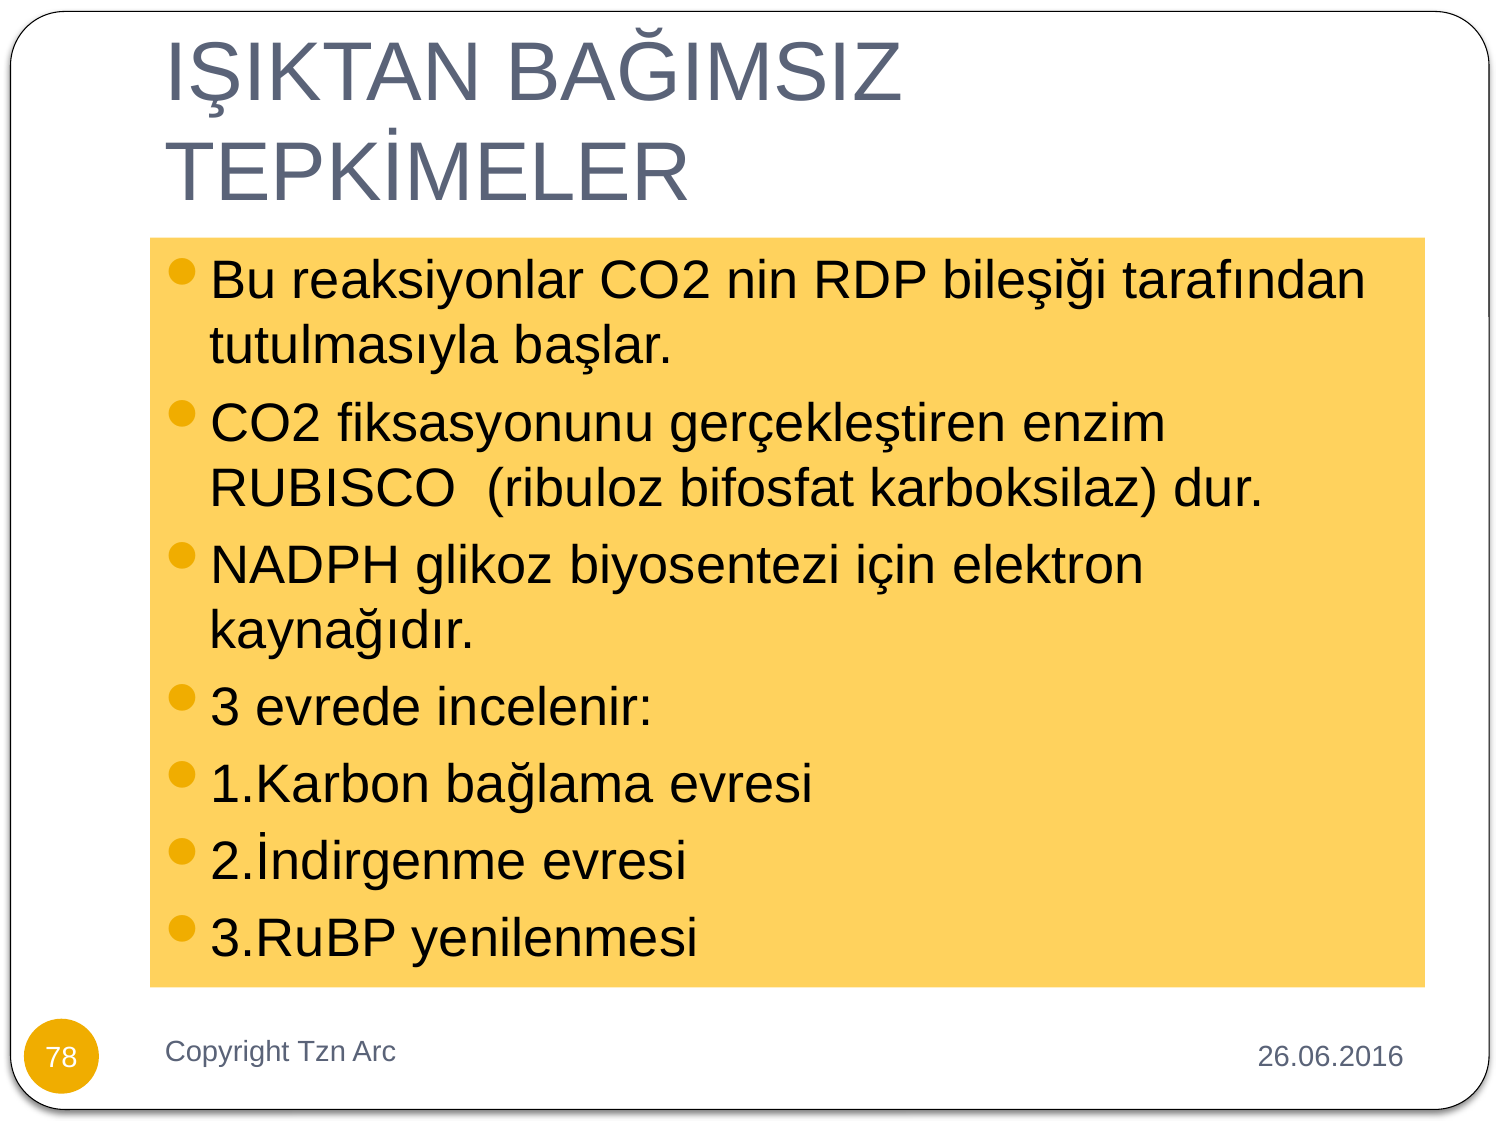

# IŞIKTAN BAĞIMSIZ TEPKİMELER
Bu reaksiyonlar CO2 nin RDP bileşiği tarafından tutulmasıyla başlar.
CO2 fiksasyonunu gerçekleştiren enzim RUBISCO  (ribuloz bifosfat karboksilaz) dur.
NADPH glikoz biyosentezi için elektron kaynağıdır.
3 evrede incelenir:
1.Karbon bağlama evresi
2.İndirgenme evresi
3.RuBP yenilenmesi
Copyright Tzn Arc
26.06.2016
78